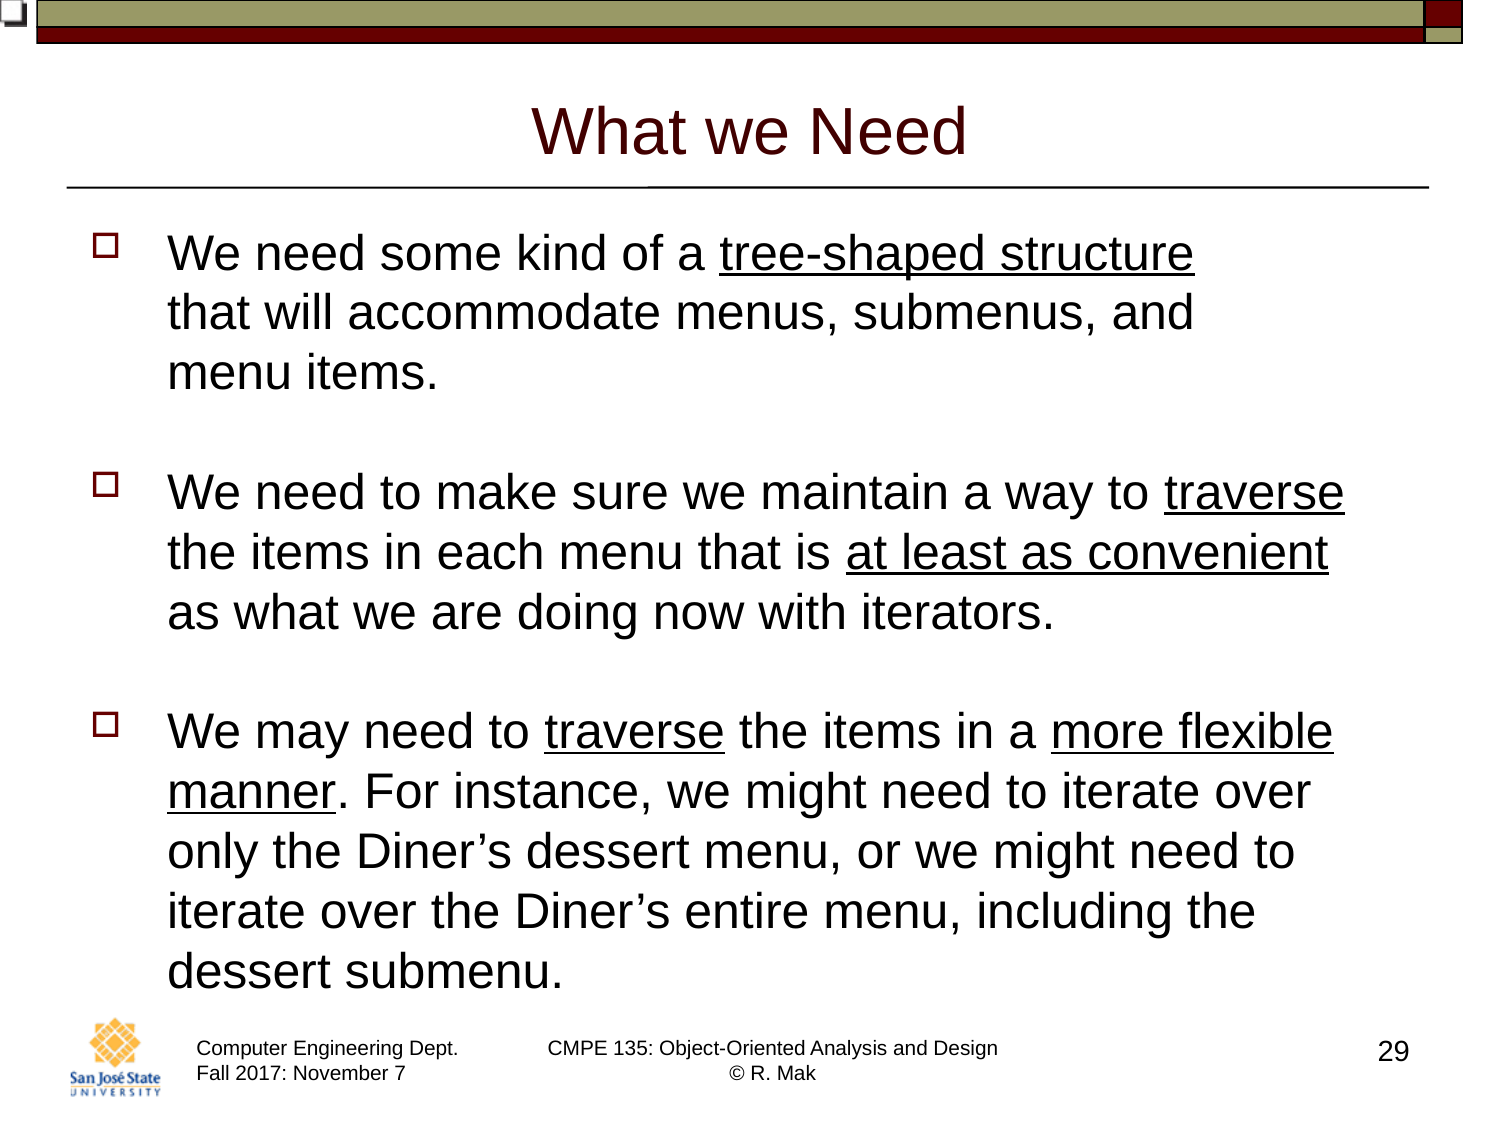

# What we Need
We need some kind of a tree-shaped structure
that will accommodate menus, submenus, and
menu items.

We need to make sure we maintain a way to traverse the items in each menu that is at least as convenient
as what we are doing now with iterators.

We may need to traverse the items in a more flexible manner. For instance, we might need to iterate over only the Diner’s dessert menu, or we might need to iterate over the Diner’s entire menu, including the dessert submenu.
29